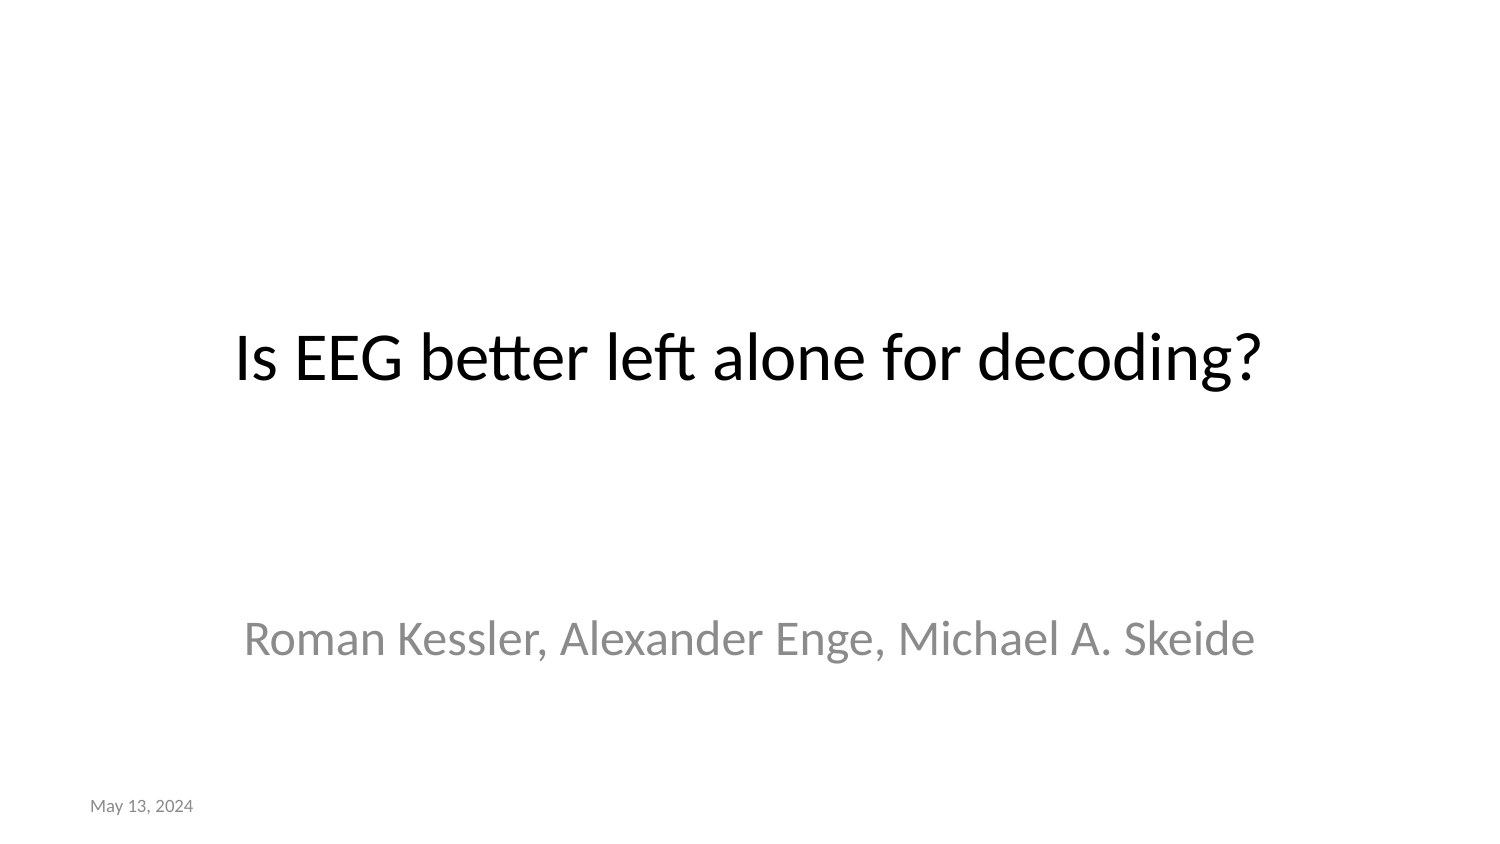

# Is EEG better left alone for decoding?
Roman Kessler, Alexander Enge, Michael A. Skeide
May 13, 2024